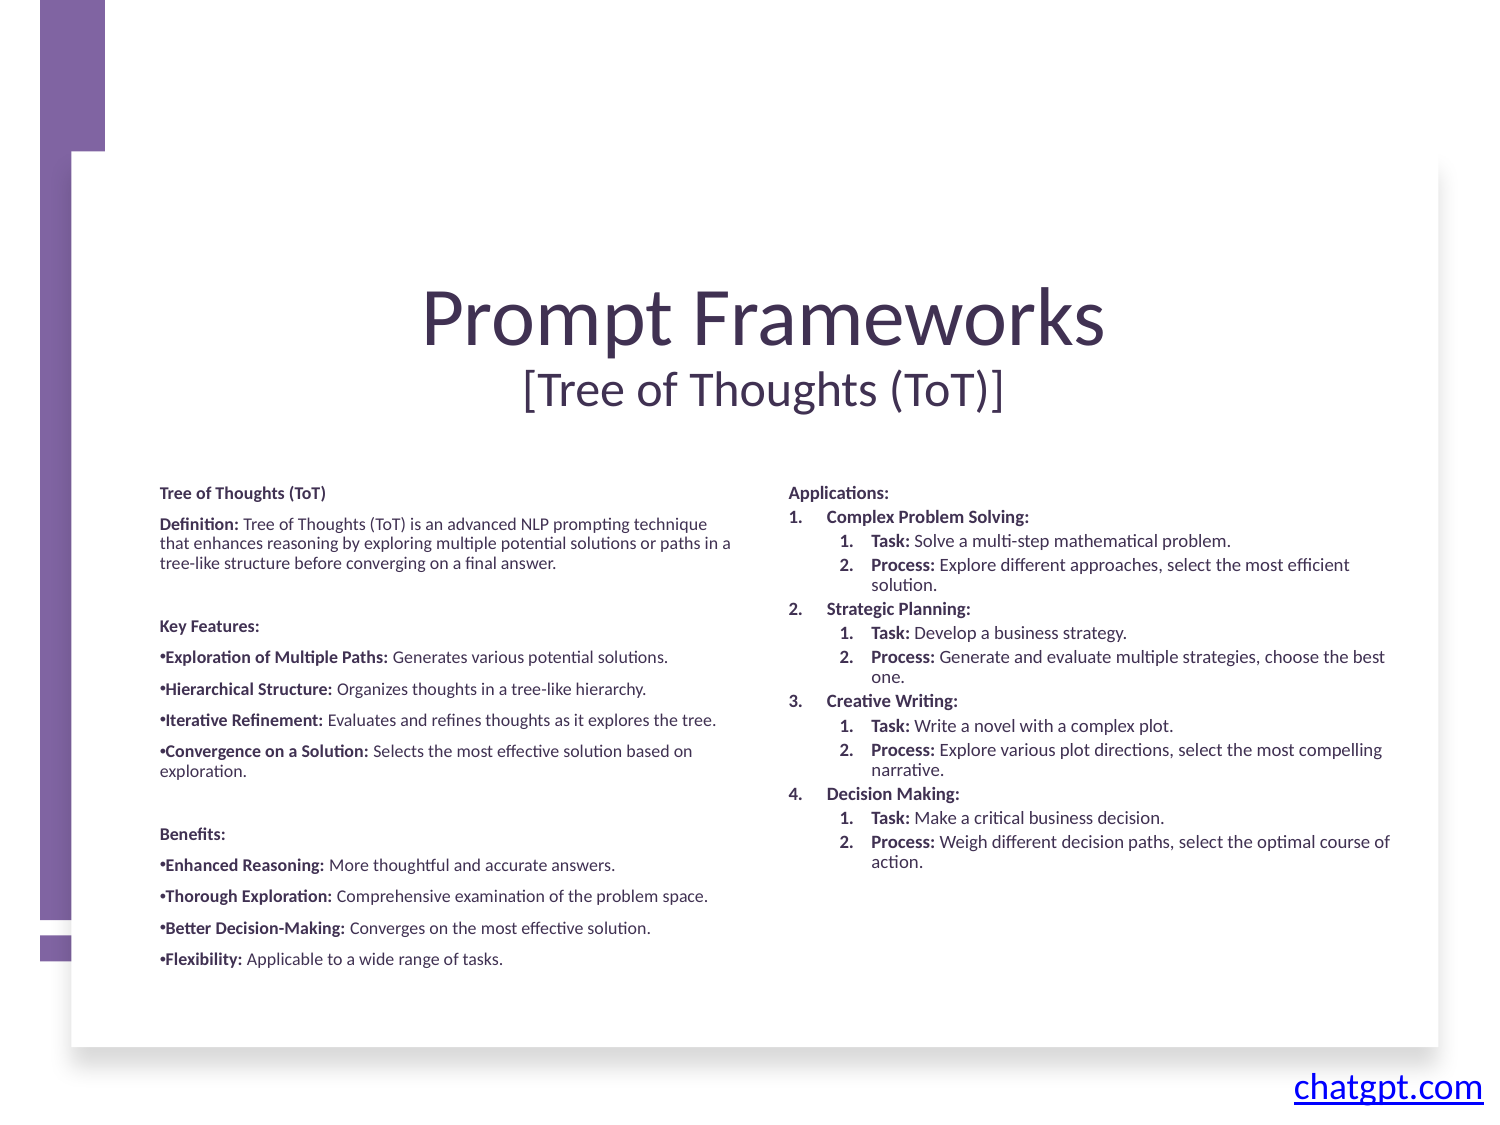

# Prompt Frameworks [Tree of Thoughts (ToT)]

Applications:
Complex Problem Solving:
Task: Solve a multi-step mathematical problem.
Process: Explore different approaches, select the most efficient solution.
Strategic Planning:
Task: Develop a business strategy.
Process: Generate and evaluate multiple strategies, choose the best one.
Creative Writing:
Task: Write a novel with a complex plot.
Process: Explore various plot directions, select the most compelling narrative.
Decision Making:
Task: Make a critical business decision.
Process: Weigh different decision paths, select the optimal course of action.
Tree of Thoughts (ToT)
Definition: Tree of Thoughts (ToT) is an advanced NLP prompting technique that enhances reasoning by exploring multiple potential solutions or paths in a tree-like structure before converging on a final answer.

Key Features:
Exploration of Multiple Paths: Generates various potential solutions.
Hierarchical Structure: Organizes thoughts in a tree-like hierarchy.
Iterative Refinement: Evaluates and refines thoughts as it explores the tree.
Convergence on a Solution: Selects the most effective solution based on exploration.

Benefits:
Enhanced Reasoning: More thoughtful and accurate answers.
Thorough Exploration: Comprehensive examination of the problem space.
Better Decision-Making: Converges on the most effective solution.
Flexibility: Applicable to a wide range of tasks.
chatgpt.com